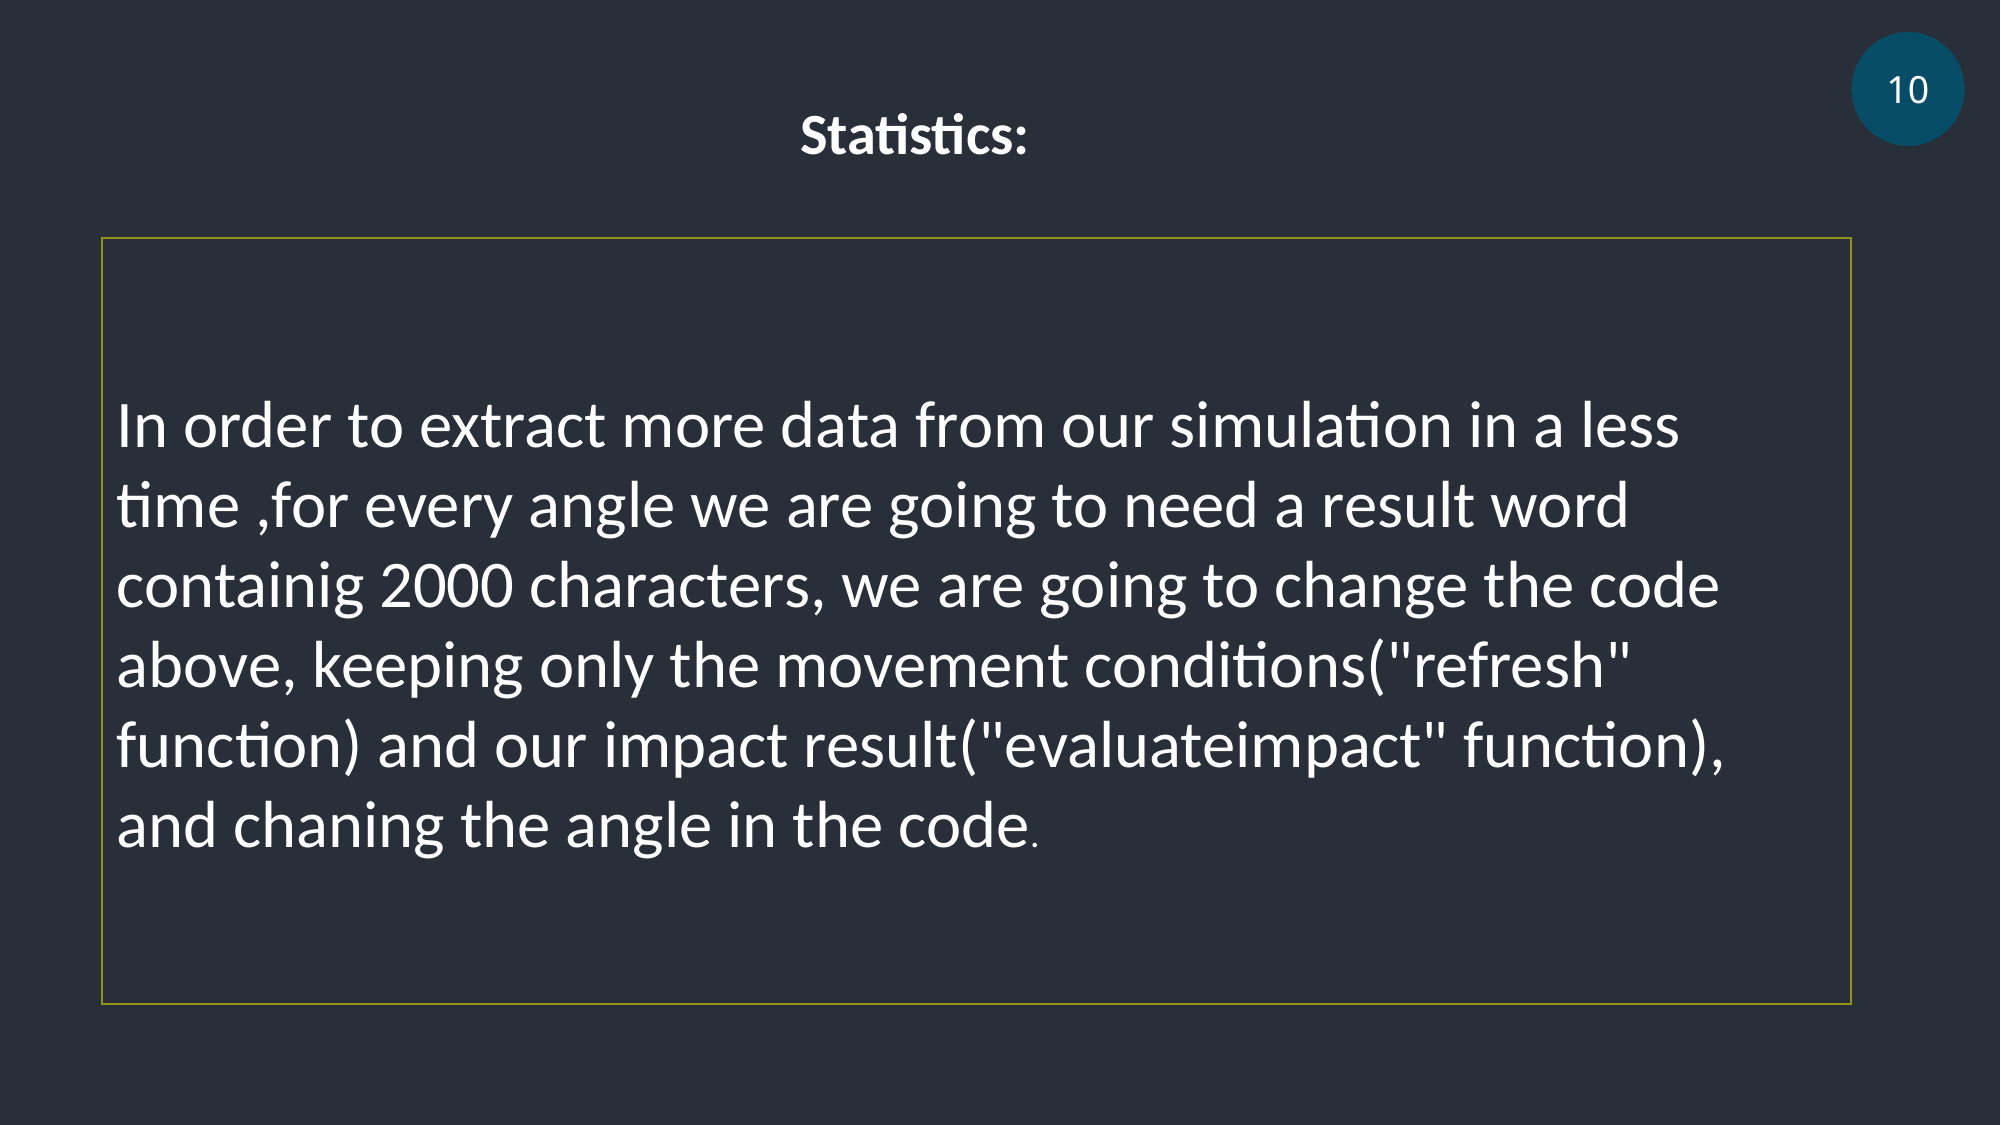

10
Statistics:
In order to extract more data from our simulation in a less time ,for every angle we are going to need a result word containig 2000 characters, we are going to change the code above, keeping only the movement conditions("refresh" function) and our impact result("evaluateimpact" function), and chaning the angle in the code.